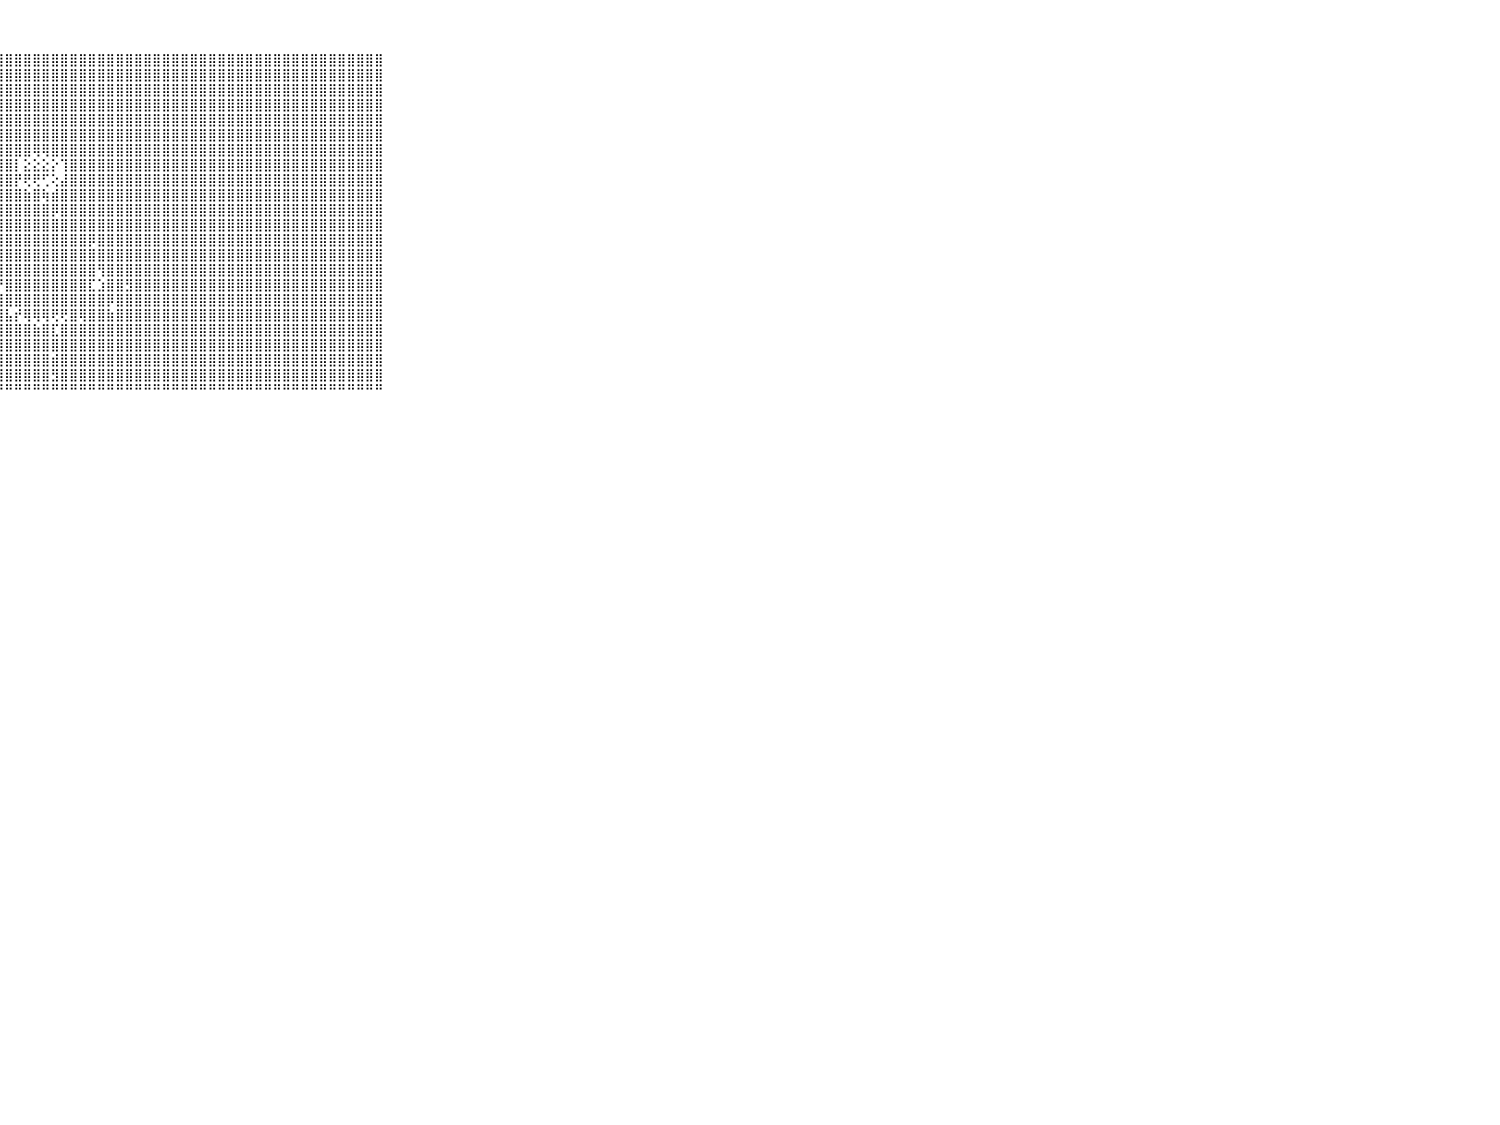

⠀⠀⠀⠀⠀⠀⠀⠀⠀⠀⠀⣿⣿⣿⣿⣿⣿⣿⣿⣿⣿⣿⢱⣿⣿⣿⣿⣿⣿⣿⣿⣿⣿⣿⣿⣿⣿⣿⣿⣿⣿⣿⣿⣿⣿⣿⣿⣿⣿⣿⣿⣿⣿⣿⣿⣿⣿⣿⣿⣿⣿⣿⣿⣿⣿⣿⣿⣿⣿⠀⠀⠀⠀⠀⠀⠀⠀⠀⠀⠀⠀
⠀⠀⠀⠀⠀⠀⠀⠀⠀⠀⠀⣿⣿⣿⣿⣿⣿⣿⣿⣿⣿⣿⢕⣿⣿⣿⣿⣿⣿⣿⣿⣿⣿⣿⣿⣿⣿⣿⣿⣿⣿⣿⣿⣿⣿⣿⣿⣿⣿⣿⣿⣿⣿⣿⣿⣿⣿⣿⣿⣿⣿⣿⣿⣿⣿⣿⣿⣿⣿⠀⠀⠀⠀⠀⠀⠀⠀⠀⠀⠀⠀
⠀⠀⠀⠀⠀⠀⠀⠀⠀⠀⠀⣿⣿⣿⣿⣿⣿⣿⣿⣿⣿⣿⢕⣿⣿⣿⣿⣿⣿⣿⣿⣿⣿⣿⣿⣿⣿⣿⣿⣿⣿⣿⣿⣿⣿⣿⣿⣿⣿⣿⣿⣿⣿⣿⣿⣿⣿⣿⣿⣿⣿⣿⣿⣿⣿⣿⣿⣿⣿⠀⠀⠀⠀⠀⠀⠀⠀⠀⠀⠀⠀
⠀⠀⠀⠀⠀⠀⠀⠀⠀⠀⠀⣿⣿⣿⣿⣿⣿⣿⣿⣿⣿⣿⢕⣿⣿⣿⣿⣿⣿⣿⣿⣿⣿⣿⣿⣿⣿⣿⣿⣿⣿⣿⣿⣿⣿⣿⣿⣿⣿⣿⣿⣿⣿⣿⣿⣿⣿⣿⣿⣿⣿⣿⣿⣿⣿⣿⣿⣿⣿⠀⠀⠀⠀⠀⠀⠀⠀⠀⠀⠀⠀
⠀⠀⠀⠀⠀⠀⠀⠀⠀⠀⠀⣿⣿⣿⣿⣿⣿⣿⣿⣿⣿⣿⢕⣿⣿⣿⣿⣿⣿⣿⣿⣿⣿⣿⣿⣿⣿⣿⣿⣿⣿⣿⣿⣿⣿⣿⣿⣿⣿⣿⣿⣿⣿⣿⣿⣿⣿⣿⣿⣿⣿⣿⣿⣿⣿⣿⣿⣿⣿⠀⠀⠀⠀⠀⠀⠀⠀⠀⠀⠀⠀
⠀⠀⠀⠀⠀⠀⠀⠀⠀⠀⠀⣿⣿⣿⣿⣿⣿⣿⣿⣿⣿⣿⢕⣿⣿⣿⣿⣿⣿⣿⣿⣿⣿⣿⣿⣿⣿⣿⣿⣿⣿⣿⣿⣿⣿⣿⣿⣿⣿⣿⣿⣿⣿⣿⣿⣿⣿⣿⣿⣿⣿⣿⣿⣿⣿⣿⣿⣿⣿⠀⠀⠀⠀⠀⠀⠀⠀⠀⠀⠀⠀
⠀⠀⠀⠀⠀⠀⠀⠀⠀⠀⠀⣿⣿⣿⣿⣿⣿⣿⣿⣿⣿⣿⢕⣿⣿⣿⣿⣿⣿⣿⣿⢿⢿⣿⣿⣿⣿⣿⣿⣿⣿⣿⣿⣿⣿⣿⣿⣿⣿⣿⣿⣿⣿⣿⣿⣿⣿⣿⣿⣿⣿⣿⣿⣿⣿⣿⣿⣿⣿⠀⠀⠀⠀⠀⠀⠀⠀⠀⠀⠀⠀
⠀⠀⠀⠀⠀⠀⠀⠀⠀⠀⠀⣿⣿⣿⣿⣿⣿⣿⣿⣿⣿⣿⢕⣿⣿⣿⣿⣿⣿⡇⣕⣕⣕⡕⢹⣿⣿⣿⣿⣿⣿⣿⣿⣿⣿⣿⣿⣿⣿⣿⣿⣿⣿⣿⣿⣿⣿⣿⣿⣿⣿⣿⣿⣿⣿⣿⣿⣿⣿⠀⠀⠀⠀⠀⠀⠀⠀⠀⠀⠀⠀
⠀⠀⠀⠀⠀⠀⠀⠀⠀⠀⠀⣿⣿⣿⣿⣿⣿⣿⣿⣿⣿⣿⢕⣿⣿⣿⣿⣿⣿⡟⢟⢟⢋⢕⣼⣿⣿⣿⣿⣿⣿⣿⣿⣿⣿⣿⣿⣿⣿⣿⣿⣿⣿⣿⣿⣿⣿⣿⣿⣿⣿⣿⣿⣿⣿⣿⣿⣿⣿⠀⠀⠀⠀⠀⠀⠀⠀⠀⠀⠀⠀
⠀⠀⠀⠀⠀⠀⠀⠀⠀⠀⠀⣿⣿⣿⣿⣿⣿⣿⣿⣿⣿⣿⢕⣿⣿⣿⣿⣿⣿⣿⣷⣿⢷⣾⣿⣿⣿⣿⣿⣿⣿⣿⣿⣿⣿⣿⣿⣿⣿⣿⣿⣿⣿⣿⣿⣿⣿⣿⣿⣿⣿⣿⣿⣿⣿⣿⣿⣿⣿⠀⠀⠀⠀⠀⠀⠀⠀⠀⠀⠀⠀
⠀⠀⠀⠀⠀⠀⠀⠀⠀⠀⠀⣿⣿⣿⣿⣿⣿⣿⣿⣿⣿⡷⢕⣿⣿⣿⣿⣿⣿⣿⣿⣿⣿⡿⣿⣿⣿⣿⣿⣿⣿⣿⣿⣿⣿⣿⣿⣿⣿⣿⣿⣿⣿⣿⣿⣿⣿⣿⣿⣿⣿⣿⣿⣿⣿⣿⣿⣿⣿⠀⠀⠀⠀⠀⠀⠀⠀⠀⠀⠀⠀
⠀⠀⠀⠀⠀⠀⠀⠀⠀⠀⠀⣿⣿⣿⣿⣿⣿⣿⣿⣿⣿⡟⢕⣿⣿⣿⣿⣿⣿⣿⣿⣿⣿⣿⣿⣿⣿⣿⣿⣿⣿⣿⣿⣿⣿⣿⣿⣿⣿⣿⣿⣿⣿⣿⣿⣿⣿⣿⣿⣿⣿⣿⣿⣿⣿⣿⣿⣿⣿⠀⠀⠀⠀⠀⠀⠀⠀⠀⠀⠀⠀
⠀⠀⠀⠀⠀⠀⠀⠀⠀⠀⠀⣿⣿⣿⣿⣿⣿⣿⣿⣿⣿⣟⢕⣿⣿⣿⣿⣿⣿⣿⣿⣿⣿⣿⣿⣿⣿⡿⣿⣿⣿⣿⣿⣿⣿⣿⣿⣿⣿⣿⣿⣿⣿⣿⣿⣿⣿⣿⣿⣿⣿⣿⣿⣿⣿⣿⣿⣿⣿⠀⠀⠀⠀⠀⠀⠀⠀⠀⠀⠀⠀
⠀⠀⠀⠀⠀⠀⠀⠀⠀⠀⠀⣿⣿⣿⣿⣿⣿⣿⣿⣿⣿⡇⢕⣿⣿⣿⣿⣿⣿⣿⣿⣿⣿⣿⣿⣿⣿⣿⣿⣿⣿⣿⣿⣿⣿⣿⣿⣿⣿⣿⣿⣿⣿⣿⣿⣿⣿⣿⣿⣿⣿⣿⣿⣿⣿⣿⣿⣿⣿⠀⠀⠀⠀⠀⠀⠀⠀⠀⠀⠀⠀
⠀⠀⠀⠀⠀⠀⠀⠀⠀⠀⠀⣿⣿⣿⣿⣿⣿⣿⣿⣿⣿⡇⢕⣿⣿⣿⣿⣿⣿⣿⣿⣿⣿⣿⣿⣿⣿⣿⢻⣿⣿⣿⣿⣿⣿⣿⣿⣿⣿⣿⣿⣿⣿⣿⣿⣿⣿⣿⣿⣿⣿⣿⣿⣿⣿⣿⣿⣿⣿⠀⠀⠀⠀⠀⠀⠀⠀⠀⠀⠀⠀
⠀⠀⠀⠀⠀⠀⠀⠀⠀⠀⠀⣿⣿⣿⣿⣿⣿⣿⣿⣿⣿⡇⢕⣿⣿⣿⣟⡟⣿⣿⣿⣿⣿⣿⣿⣿⣿⣏⣱⣿⣿⣻⣿⣿⣿⣿⣿⣿⣿⣿⣿⣿⣿⣿⣿⣿⣿⣿⣿⣿⣿⣿⣿⣿⣿⣿⣿⣿⣿⠀⠀⠀⠀⠀⠀⠀⠀⠀⠀⠀⠀
⠀⠀⠀⠀⠀⠀⠀⠀⠀⠀⠀⣿⣿⣿⣿⣿⣿⣿⣿⣿⣿⡇⢕⣿⣿⣿⣿⣿⣿⣿⣿⣿⣿⣿⣿⣿⣿⣿⣿⡿⣿⣿⣿⣿⣿⣿⣿⣿⣿⣿⣿⣿⣿⣿⣿⣿⣿⣿⣿⣿⣿⣿⣿⣿⣿⣿⣿⣿⣿⠀⠀⠀⠀⠀⠀⠀⠀⠀⠀⠀⠀
⠀⠀⠀⠀⠀⠀⠀⠀⠀⠀⠀⣿⣿⣿⣿⣿⣿⣿⣿⣿⣿⡇⢕⣿⣿⣿⣿⣿⣧⡞⢿⢿⢿⢟⢟⣿⢿⣿⣿⣷⣿⣿⣿⣿⣿⣿⣿⣿⣿⣿⣿⣿⣿⣿⣿⣿⣿⣿⣿⣿⣿⣿⣿⣿⣿⣿⣿⣿⣿⠀⠀⠀⠀⠀⠀⠀⠀⠀⠀⠀⠀
⠀⠀⠀⠀⠀⠀⠀⠀⠀⠀⠀⣿⣿⣿⣿⣿⣿⣿⣿⣿⣿⡇⢱⣿⣿⣿⣿⣿⣿⣿⣿⣷⣿⣏⣿⣿⣿⣿⣿⣿⣿⣿⣿⣿⣿⣿⣿⣿⣿⣿⣿⣿⣿⣿⣿⣿⣿⣿⣿⣿⣿⣿⣿⣿⣿⣿⣿⣿⣿⠀⠀⠀⠀⠀⠀⠀⠀⠀⠀⠀⠀
⠀⠀⠀⠀⠀⠀⠀⠀⠀⠀⠀⣿⣿⣿⣿⣿⣿⣿⣿⣿⣿⡇⢸⣿⣿⣿⣿⣿⣿⣿⣿⣿⣿⣿⣿⣿⣿⣿⣿⣿⣿⣿⣿⣿⣿⣿⣿⣿⣿⣿⣿⣿⣿⣿⣿⣿⣿⣿⣿⣿⣿⣿⣿⣿⣿⣿⣿⣿⣿⠀⠀⠀⠀⠀⠀⠀⠀⠀⠀⠀⠀
⠀⠀⠀⠀⠀⠀⠀⠀⠀⠀⠀⣿⣿⣿⣿⣿⣿⣿⣿⣿⣿⢇⢸⣿⣿⣿⣿⣿⣿⣿⣿⣿⣿⣾⣿⣿⣿⣿⣿⣿⣿⣿⣿⣿⣿⣿⣿⣿⣿⣿⣿⣿⣿⣿⣿⣿⣿⣿⣿⣿⣿⣿⣿⣿⣿⣿⣿⣿⣿⠀⠀⠀⠀⠀⠀⠀⠀⠀⠀⠀⠀
⠀⠀⠀⠀⠀⠀⠀⠀⠀⠀⠀⣿⣿⣿⣿⣿⣿⣿⣿⣿⣿⢕⢜⣿⣿⣿⣿⣿⣿⣿⣿⣿⣿⣻⣿⣿⣿⣿⣿⣿⣿⣿⣿⣿⣿⣿⣿⣿⣿⣿⣿⣿⣿⣿⣿⣿⣿⣿⣿⣿⣿⣿⣿⣿⣿⣿⣿⣿⣿⠀⠀⠀⠀⠀⠀⠀⠀⠀⠀⠀⠀
⠀⠀⠀⠀⠀⠀⠀⠀⠀⠀⠀⠛⠛⠛⠛⠛⠛⠛⠛⠛⠛⠑⠑⠛⠛⠛⠛⠛⠛⠛⠛⠛⠛⠛⠛⠛⠛⠛⠛⠛⠛⠛⠛⠛⠛⠛⠛⠛⠛⠛⠛⠛⠛⠛⠛⠛⠛⠛⠛⠛⠛⠛⠛⠛⠛⠛⠛⠛⠛⠀⠀⠀⠀⠀⠀⠀⠀⠀⠀⠀⠀